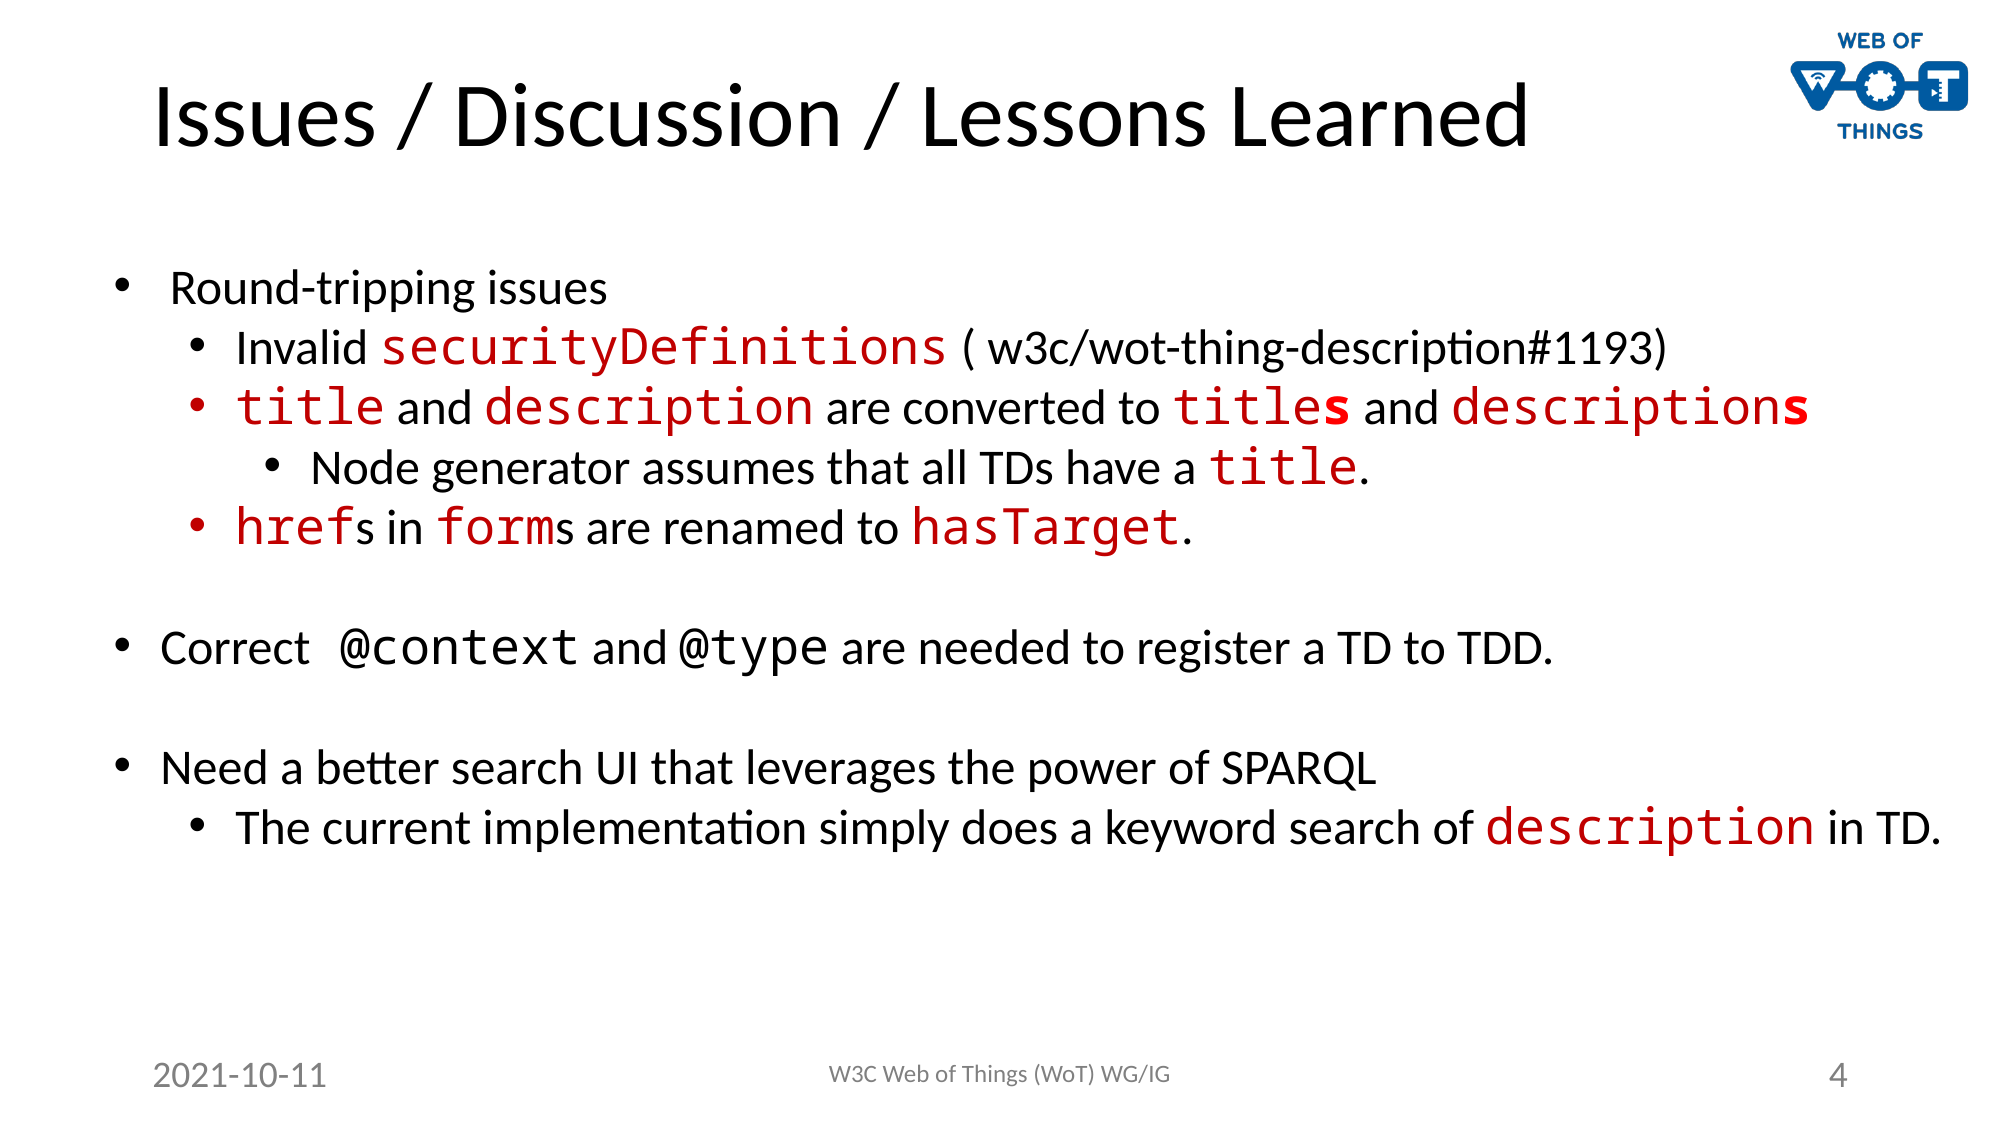

# Issues / Discussion / Lessons Learned
Round-tripping issues
Invalid securityDefinitions ( w3c/wot-thing-description#1193)
title and description are converted to titles and descriptions
Node generator assumes that all TDs have a title.
hrefs in forms are renamed to hasTarget.

Correct @context and @type are needed to register a TD to TDD.

Need a better search UI that leverages the power of SPARQL
The current implementation simply does a keyword search of description in TD.
2021-10-11
W3C Web of Things (WoT) WG/IG
4